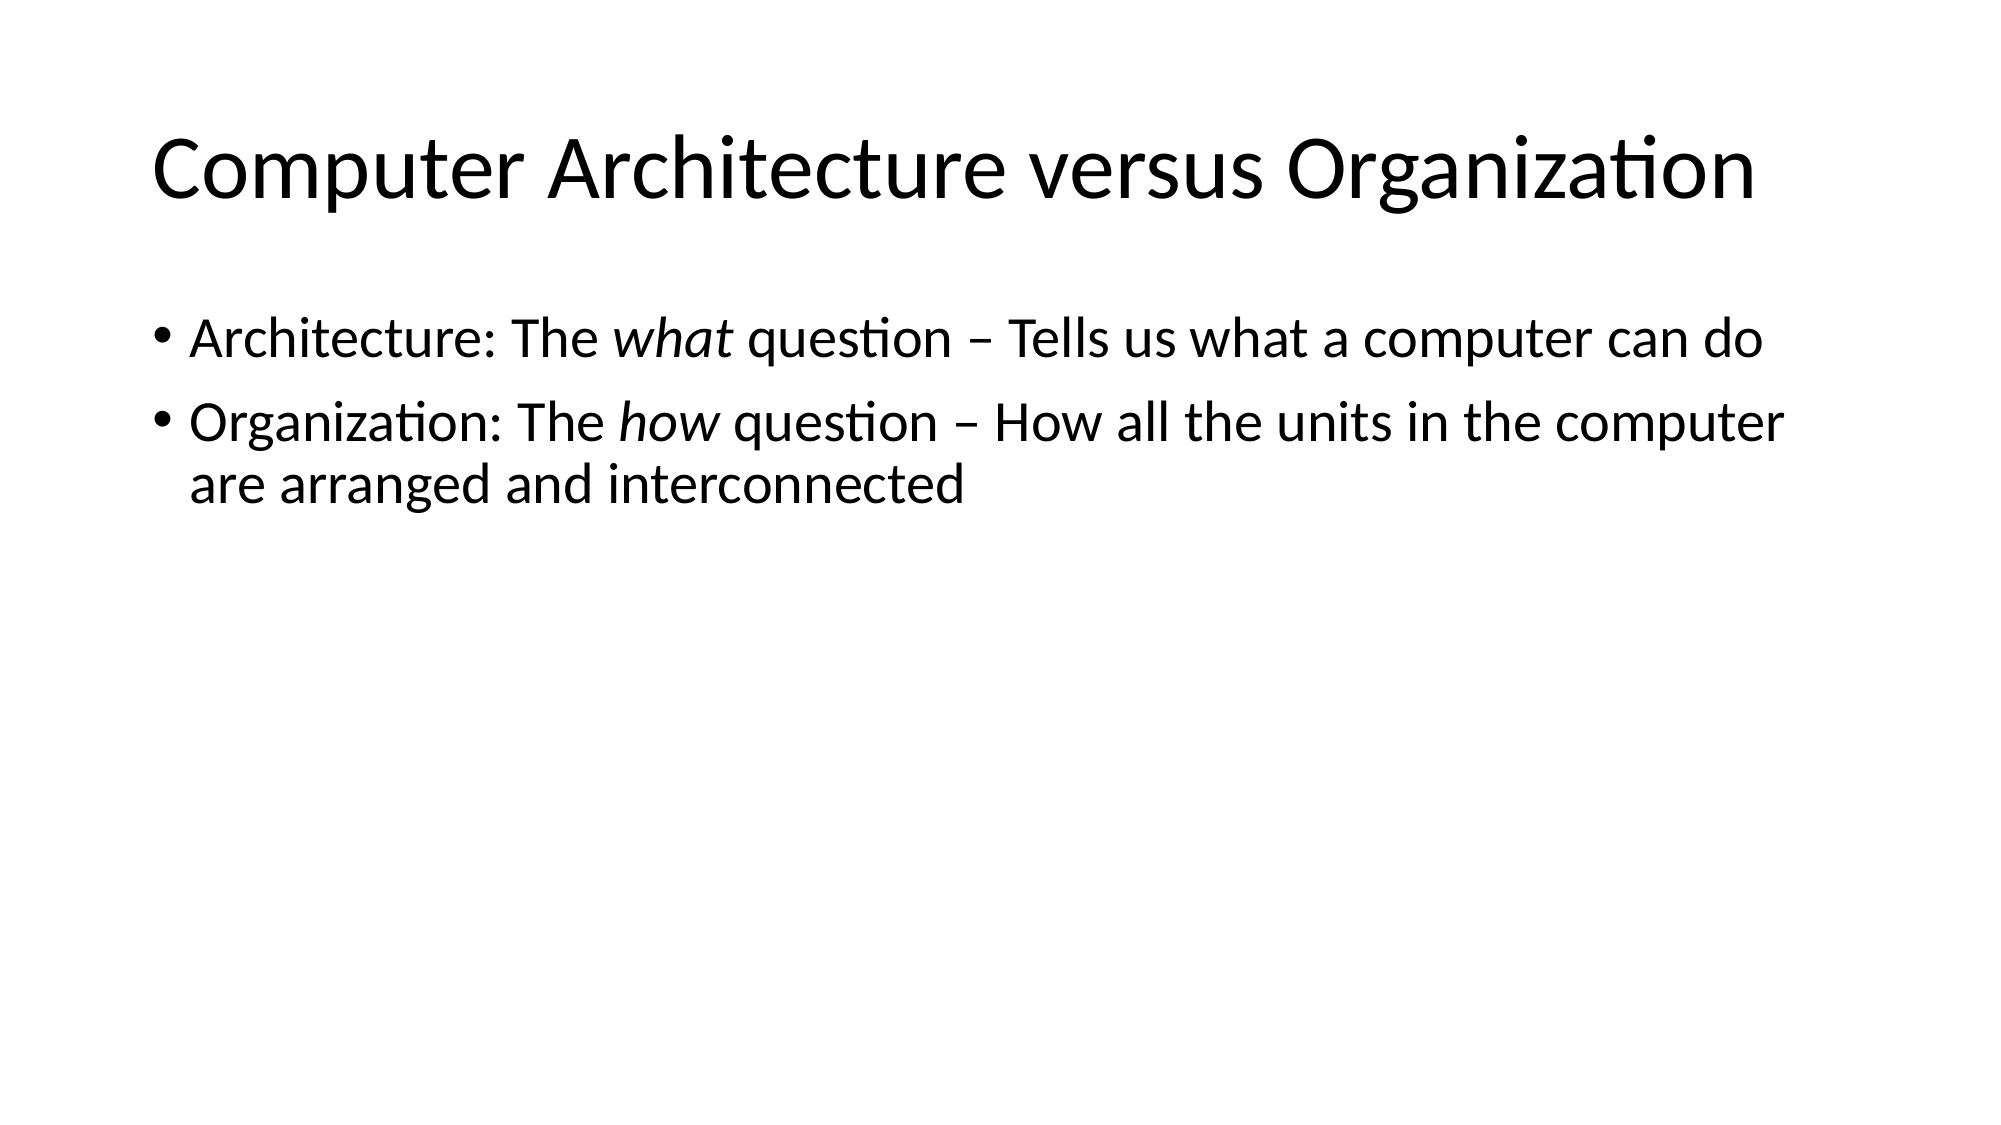

# Computer Architecture versus Organization
Architecture: The what question – Tells us what a computer can do
Organization: The how question – How all the units in the computer are arranged and interconnected